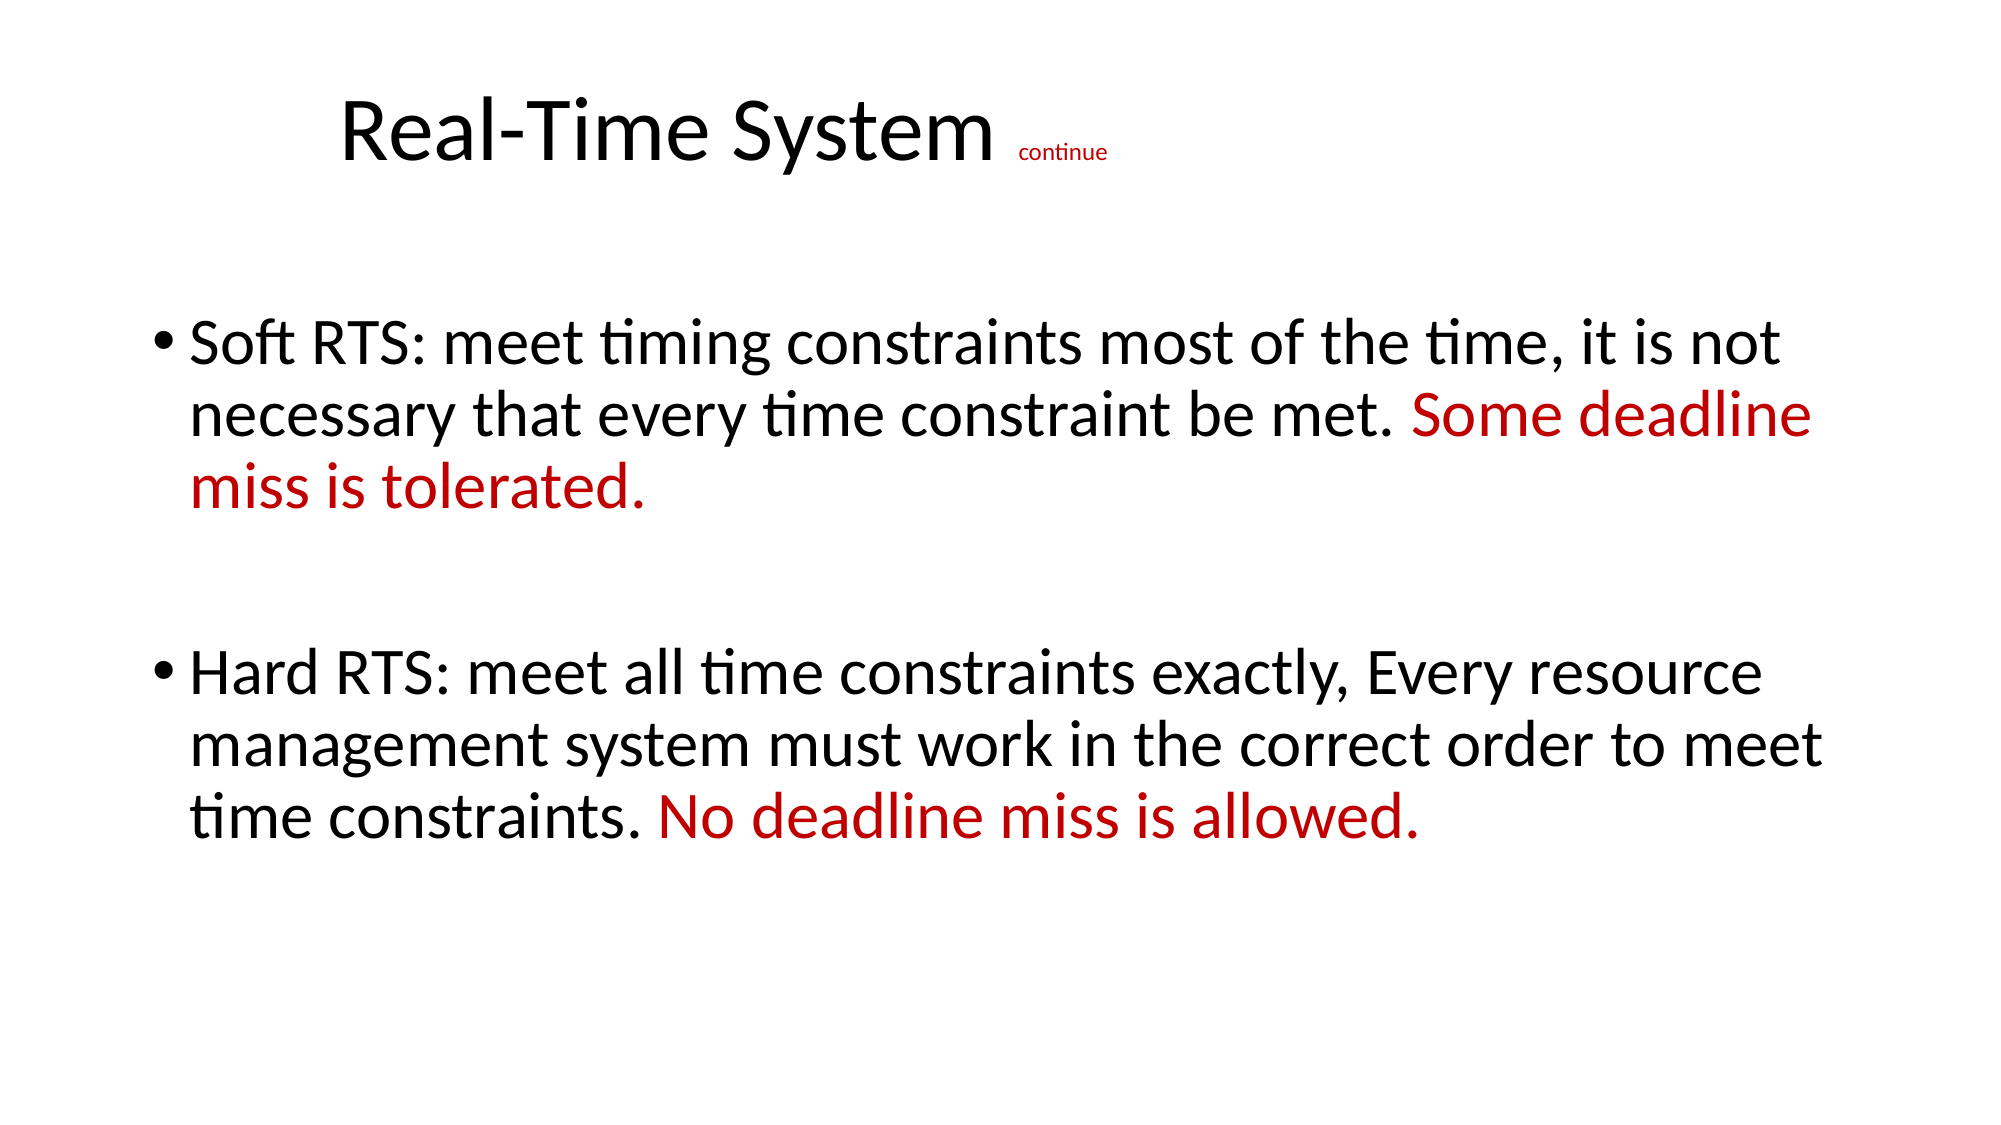

# Real-Time System continue
Soft RTS: meet timing constraints most of the time, it is not necessary that every time constraint be met. Some deadline miss is tolerated.

Hard RTS: meet all time constraints exactly, Every resource management system must work in the correct order to meet time constraints. No deadline miss is allowed.